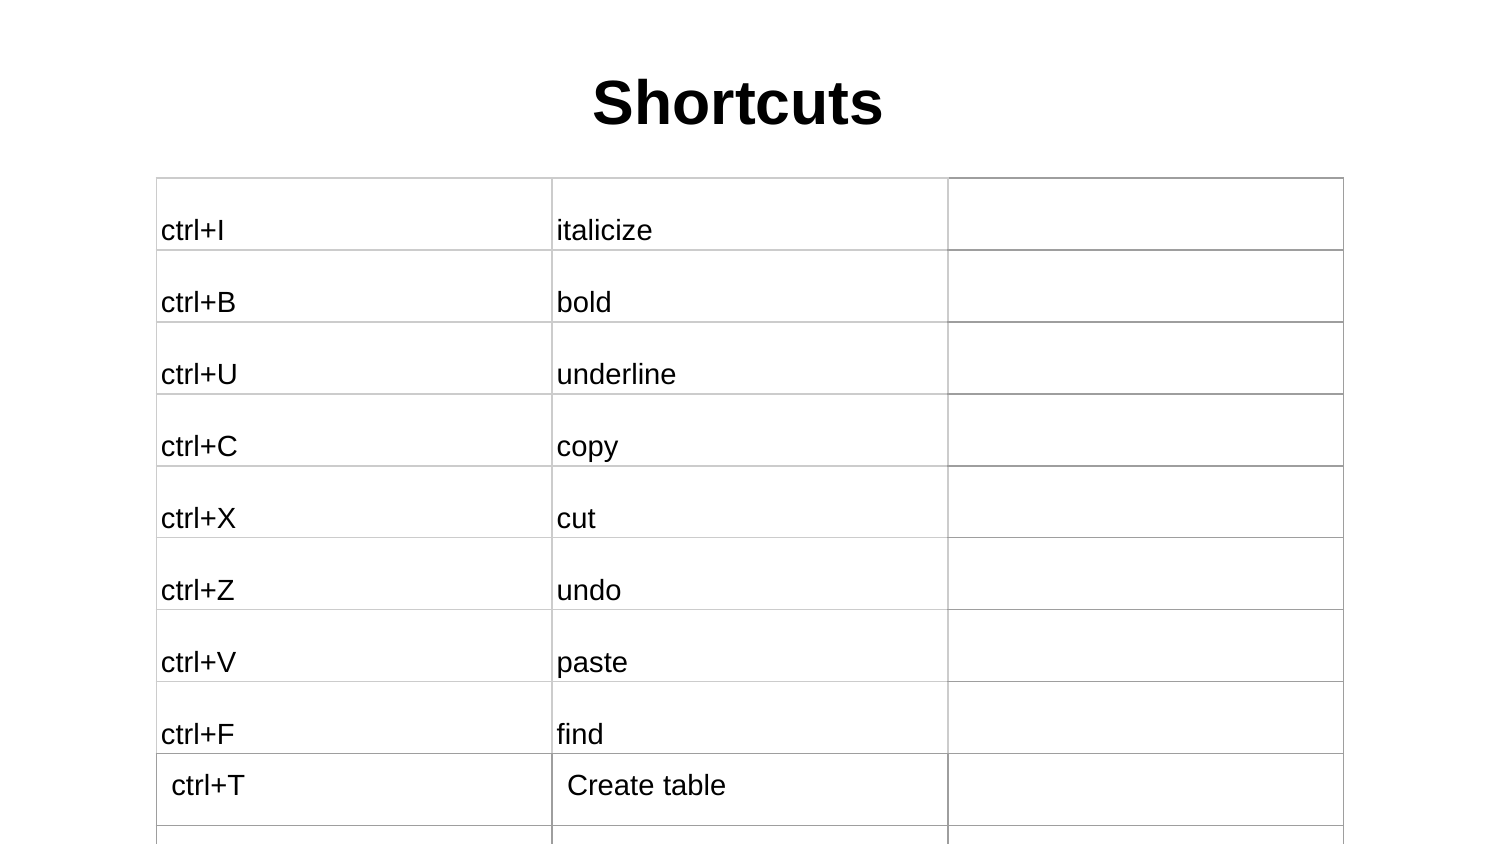

Shortcuts
| ctrl+I | italicize |  |
| --- | --- | --- |
| ctrl+B | bold |  |
| ctrl+U | underline |  |
| ctrl+C | copy |  |
| ctrl+X | cut |  |
| ctrl+Z | undo |  |
| ctrl+V | paste |  |
| ctrl+F | find |  |
| ctrl+T | Create table |  |
| ctrl+Q | Create chart | Data has to be in a table |